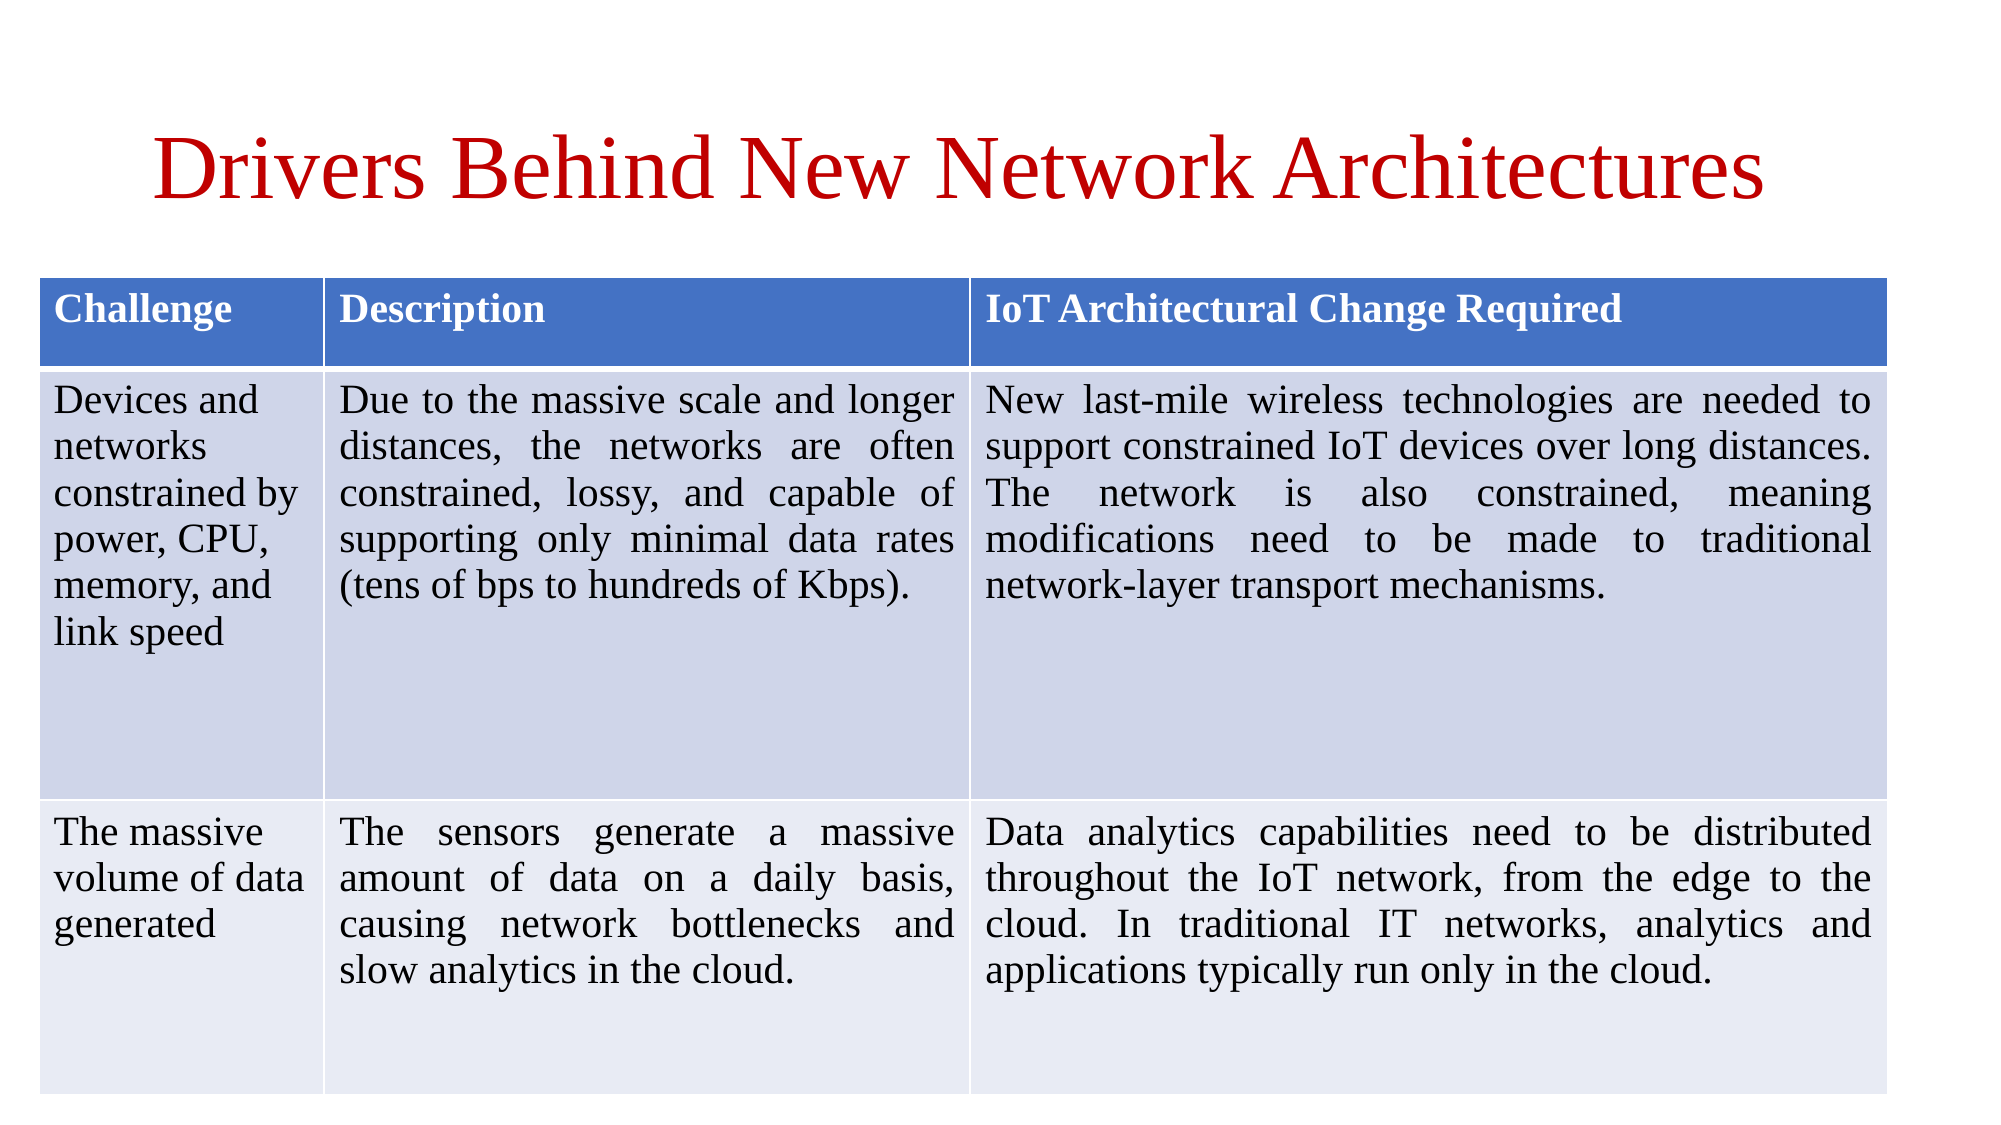

# Drivers Behind New Network Architectures
| Challenge | Description | IoT Architectural Change Required |
| --- | --- | --- |
| Devices and networks constrained by power, CPU, memory, and link speed | Due to the massive scale and longer distances, the networks are often constrained, lossy, and capable of supporting only minimal data rates (tens of bps to hundreds of Kbps). | New last-mile wireless technologies are needed to support constrained IoT devices over long distances. The network is also constrained, meaning modifications need to be made to traditional network-layer transport mechanisms. |
| The massive volume of data generated | The sensors generate a massive amount of data on a daily basis, causing network bottlenecks and slow analytics in the cloud. | Data analytics capabilities need to be distributed throughout the IoT network, from the edge to the cloud. In traditional IT networks, analytics and applications typically run only in the cloud. |